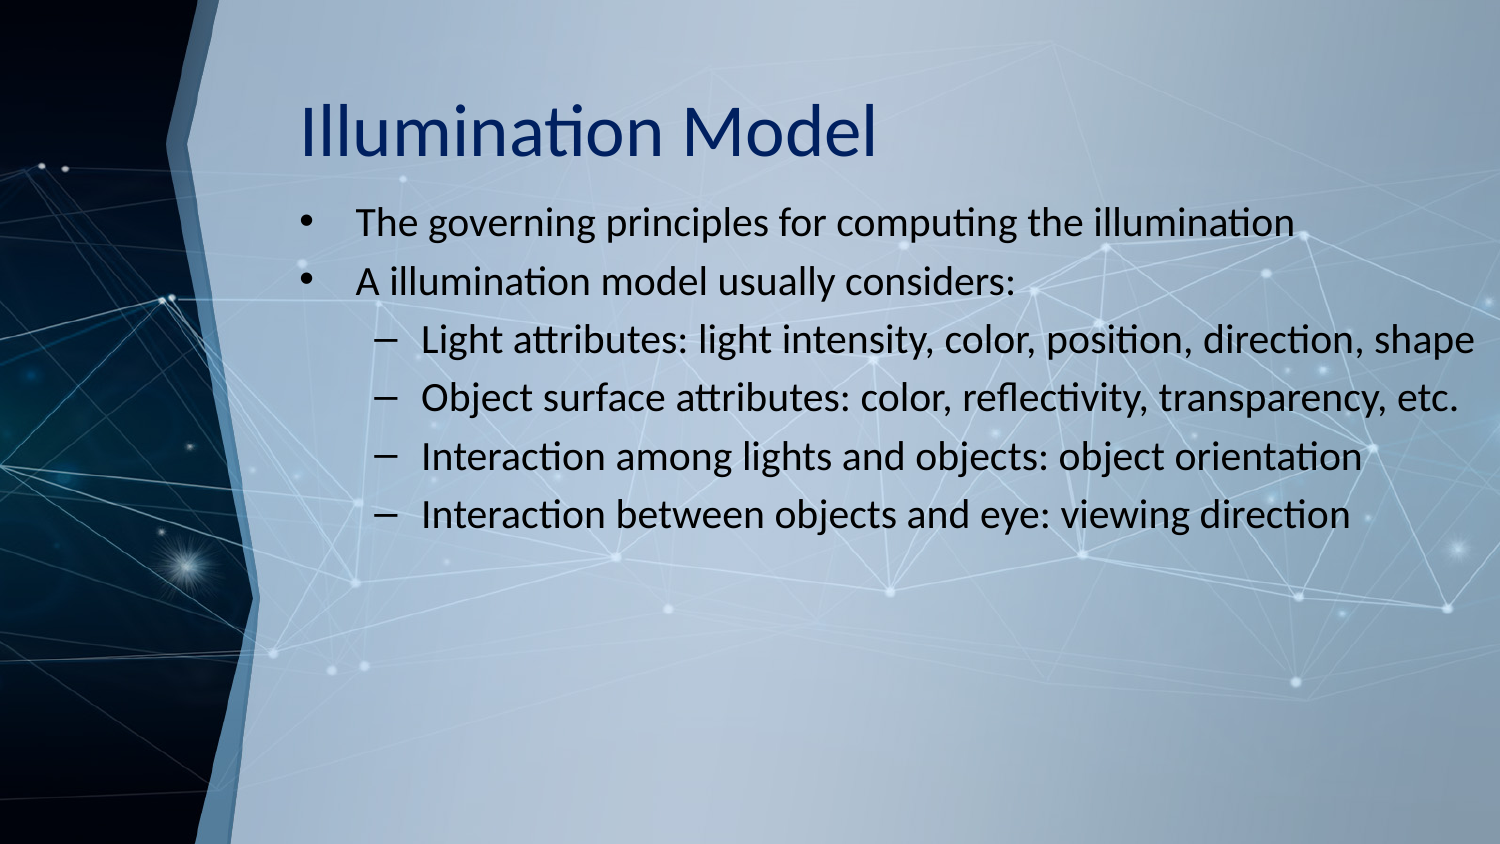

# Illumination Model
The governing principles for computing the illumination
A illumination model usually considers:
Light attributes: light intensity, color, position, direction, shape
Object surface attributes: color, reflectivity, transparency, etc.
Interaction among lights and objects: object orientation
Interaction between objects and eye: viewing direction